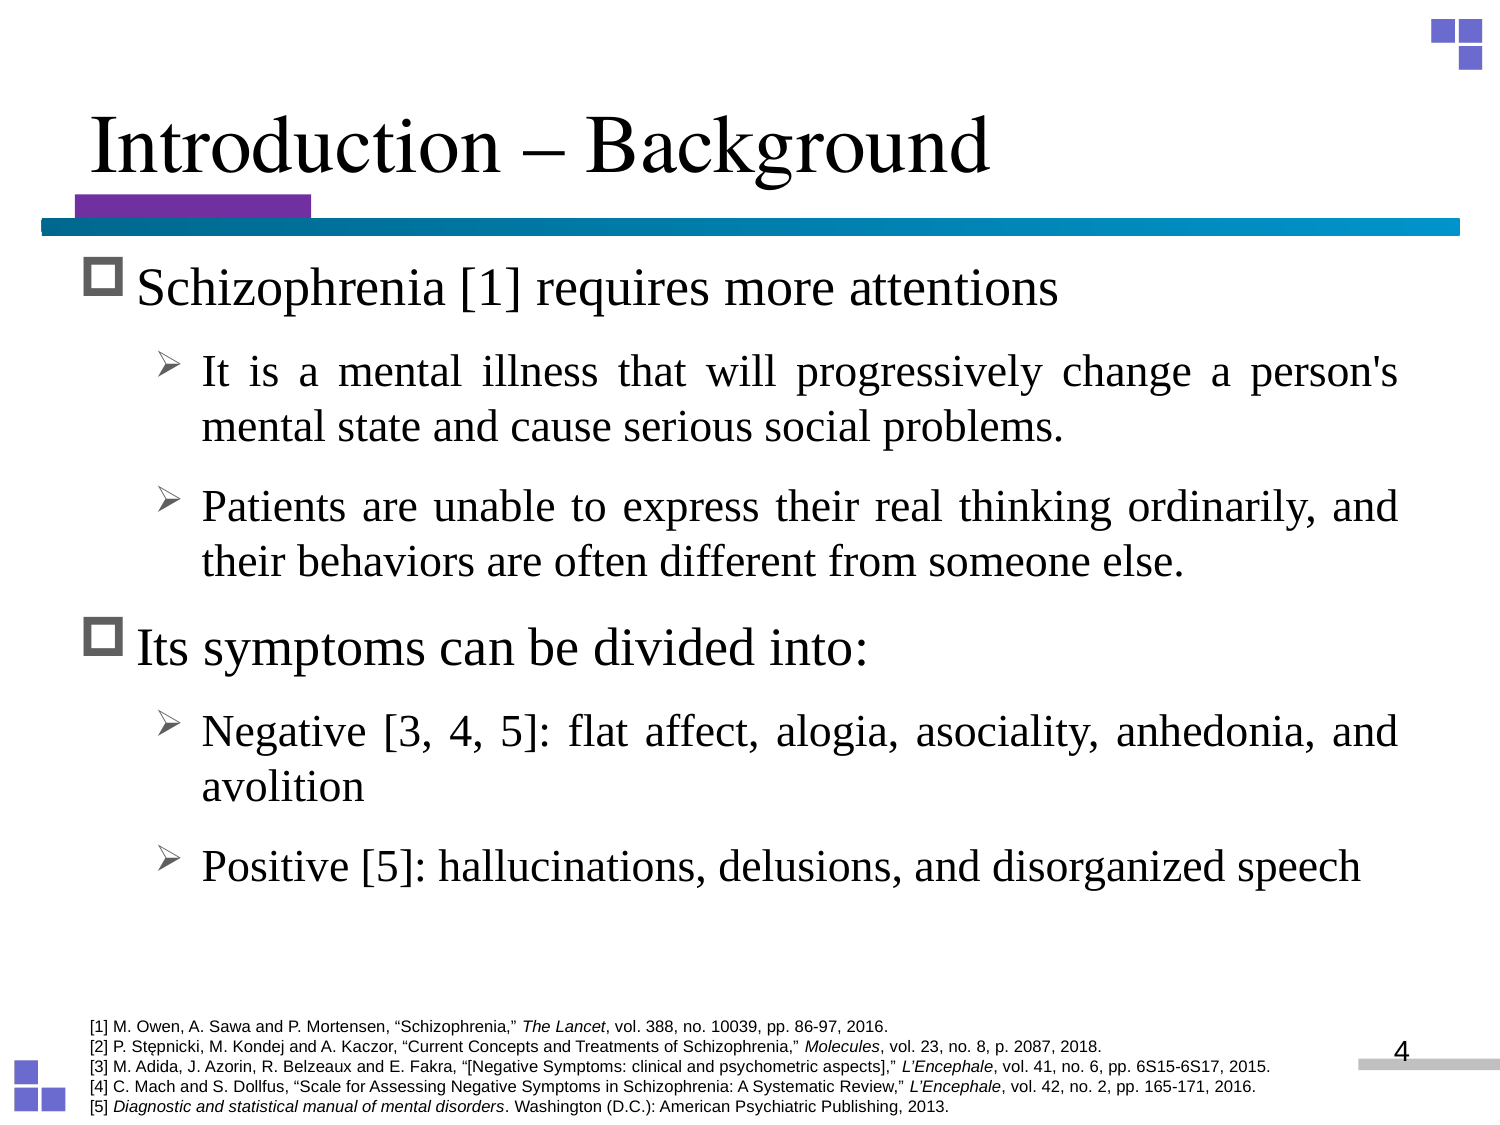

# Introduction – Background
Schizophrenia [1] requires more attentions
It is a mental illness that will progressively change a person's mental state and cause serious social problems.
Patients are unable to express their real thinking ordinarily, and their behaviors are often different from someone else.
Its symptoms can be divided into:
Negative [3, 4, 5]: flat affect, alogia, asociality, anhedonia, and avolition
Positive [5]: hallucinations, delusions, and disorganized speech
[1] M. Owen, A. Sawa and P. Mortensen, “Schizophrenia,” The Lancet, vol. 388, no. 10039, pp. 86-97, 2016.
[2] P. Stępnicki, M. Kondej and A. Kaczor, “Current Concepts and Treatments of Schizophrenia,” Molecules, vol. 23, no. 8, p. 2087, 2018.
[3] M. Adida, J. Azorin, R. Belzeaux and E. Fakra, “[Negative Symptoms: clinical and psychometric aspects],” L’Encephale, vol. 41, no. 6, pp. 6S15-6S17, 2015.
[4] C. Mach and S. Dollfus, “Scale for Assessing Negative Symptoms in Schizophrenia: A Systematic Review,” L’Encephale, vol. 42, no. 2, pp. 165-171, 2016.
[5] Diagnostic and statistical manual of mental disorders. Washington (D.C.): American Psychiatric Publishing, 2013.
4